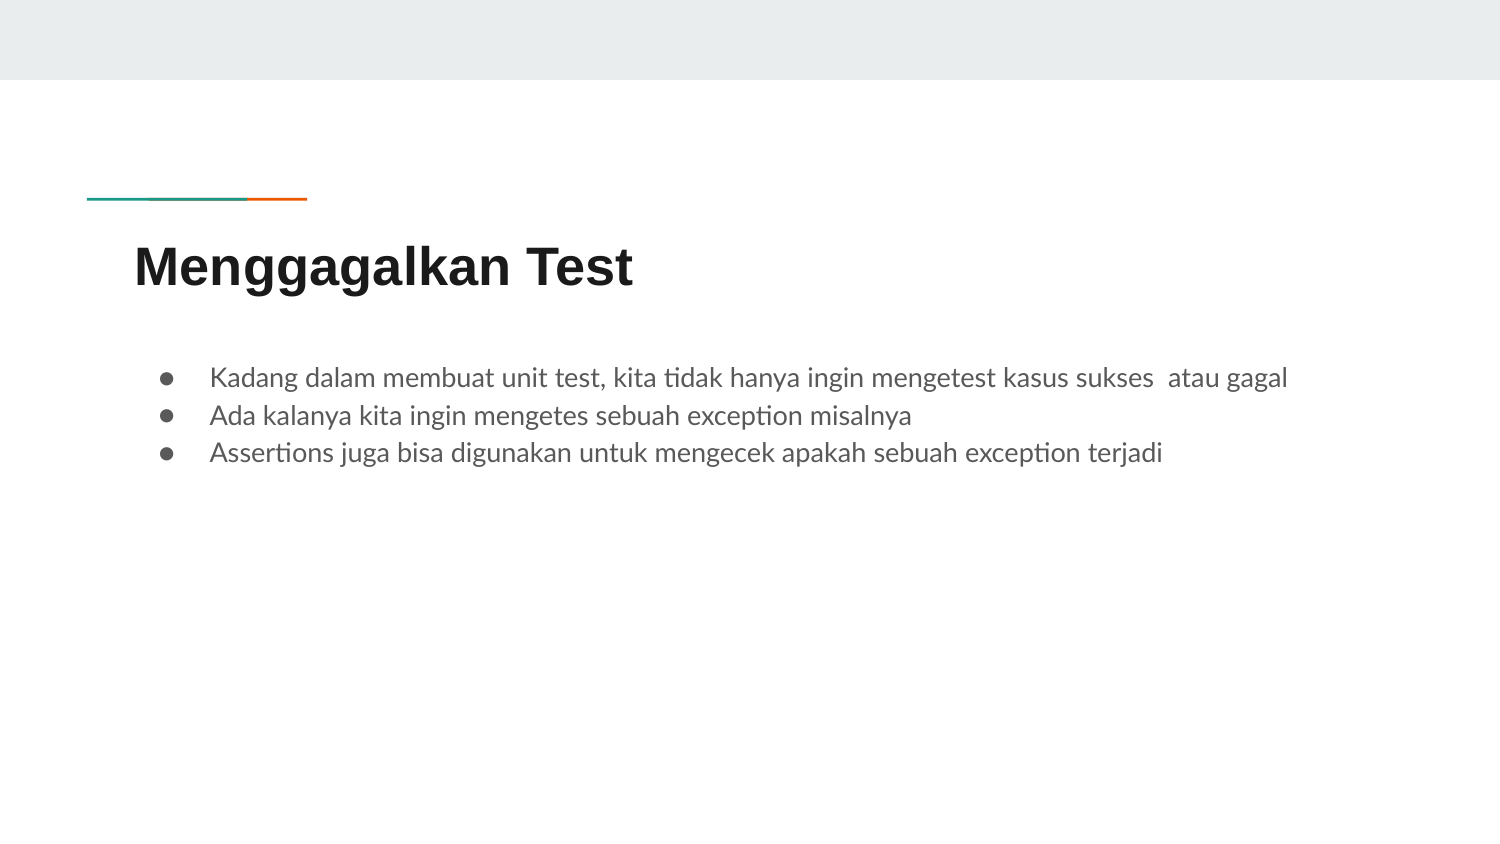

# Menggagalkan Test
Kadang dalam membuat unit test, kita tidak hanya ingin mengetest kasus sukses  atau gagal
Ada kalanya kita ingin mengetes sebuah exception misalnya
Assertions juga bisa digunakan untuk mengecek apakah sebuah exception terjadi